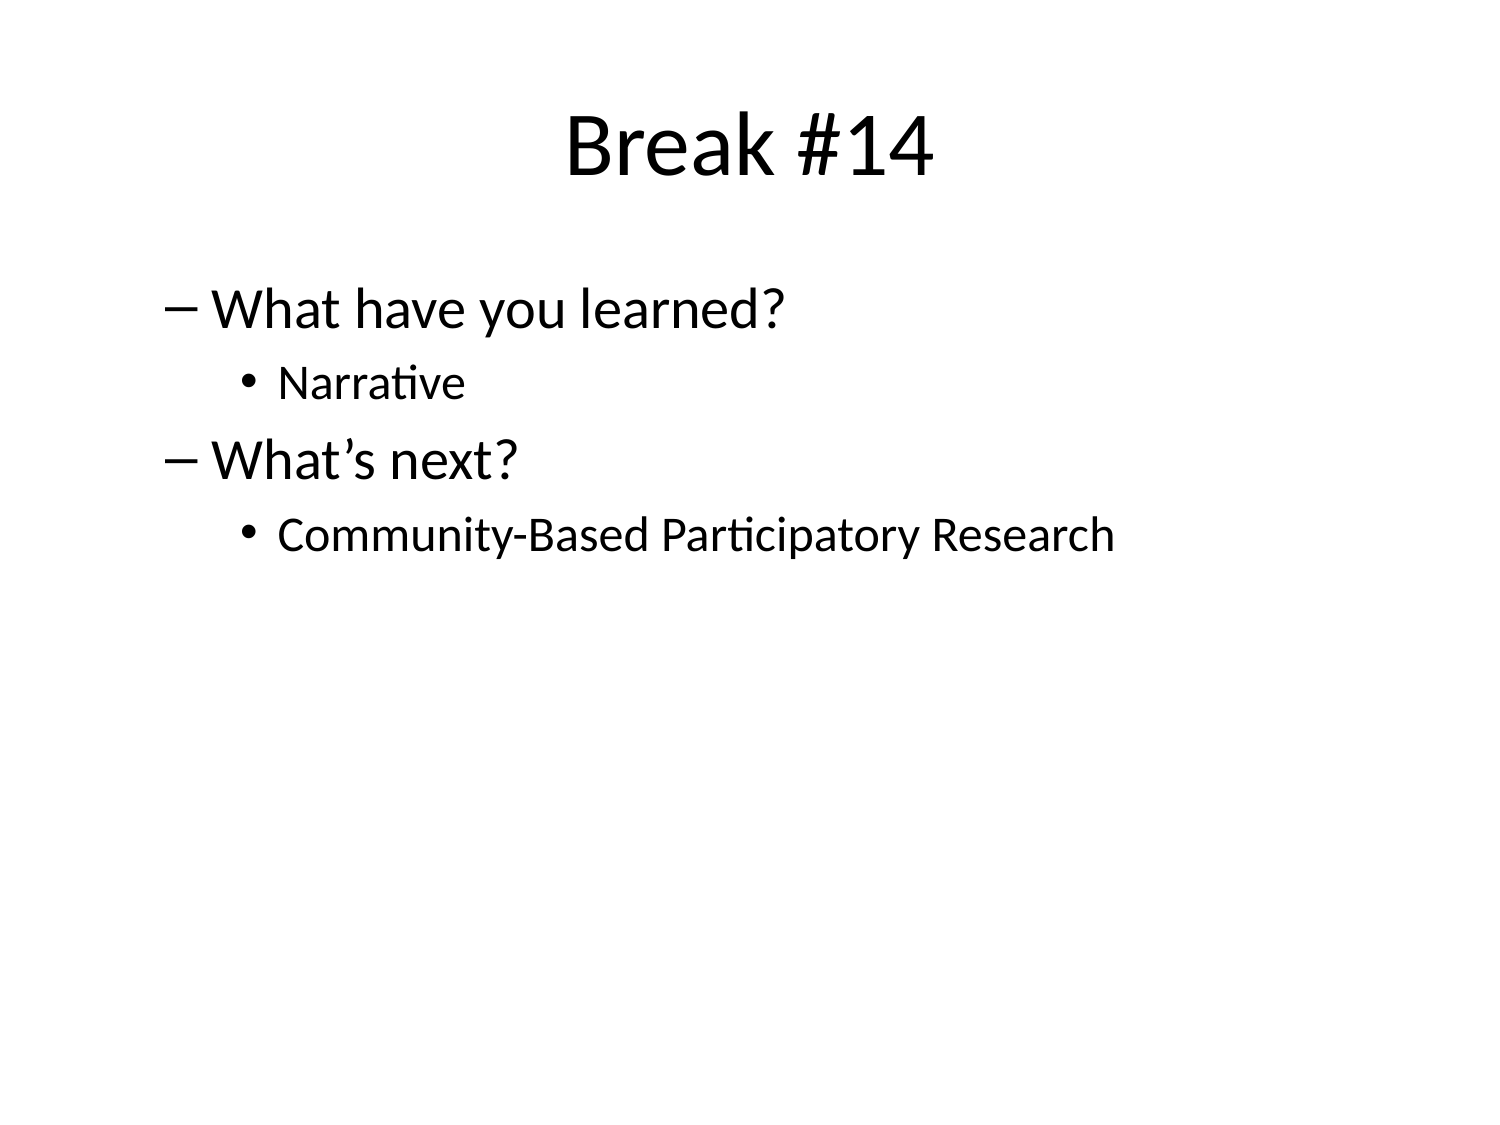

# Break #14
What have you learned?
Narrative
What’s next?
Community-Based Participatory Research